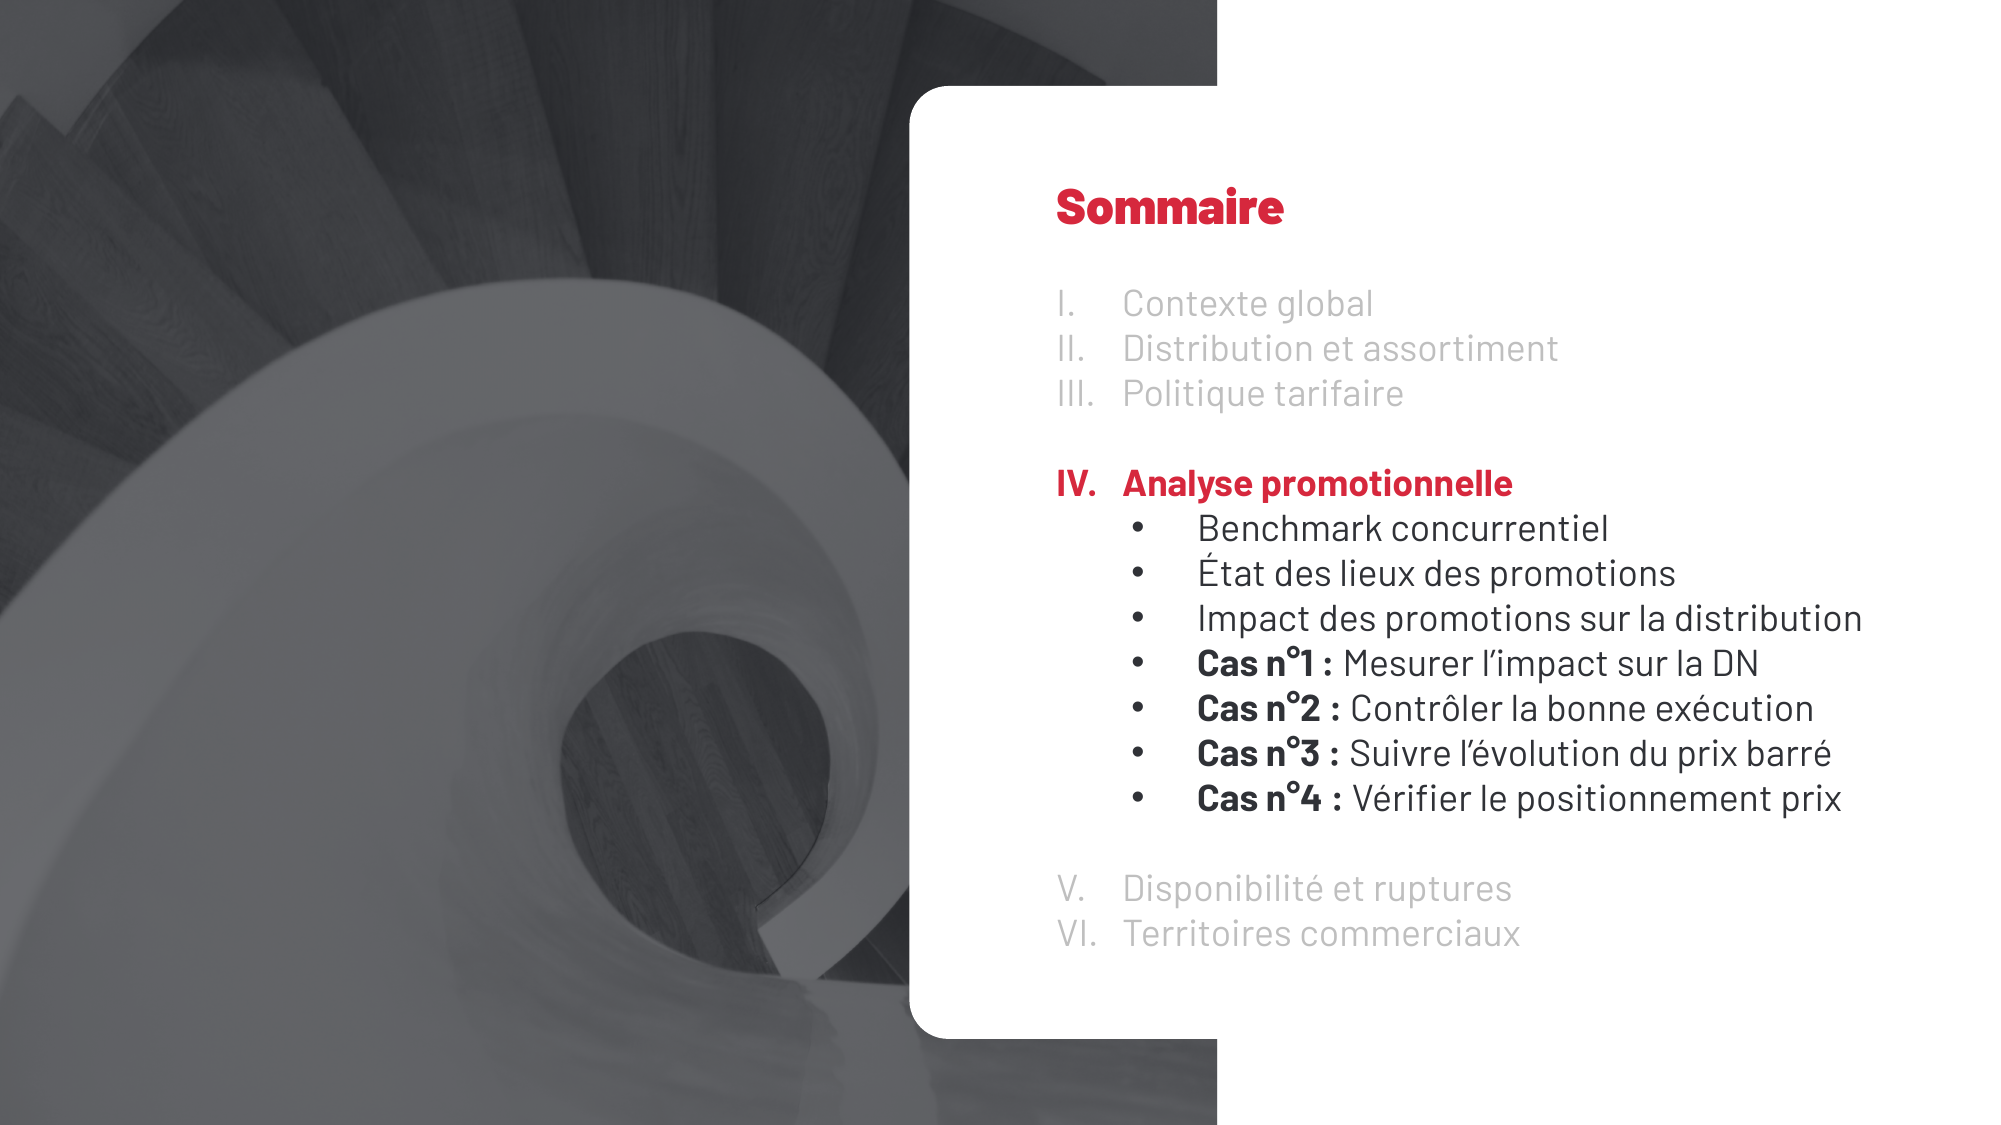

Sommaire

Contexte global
Distribution et assortiment
Politique tarifaire

Analyse promotionnelle
Benchmark concurrentiel
État des lieux des promotions
Impact des promotions sur la distribution
Cas n°1 : Mesurer l’impact sur la DN
Cas n°2 : Contrôler la bonne exécution
Cas n°3 : Suivre l’évolution du prix barré
Cas n°4 : Vérifier le positionnement prix

Disponibilité et ruptures
Territoires commerciaux